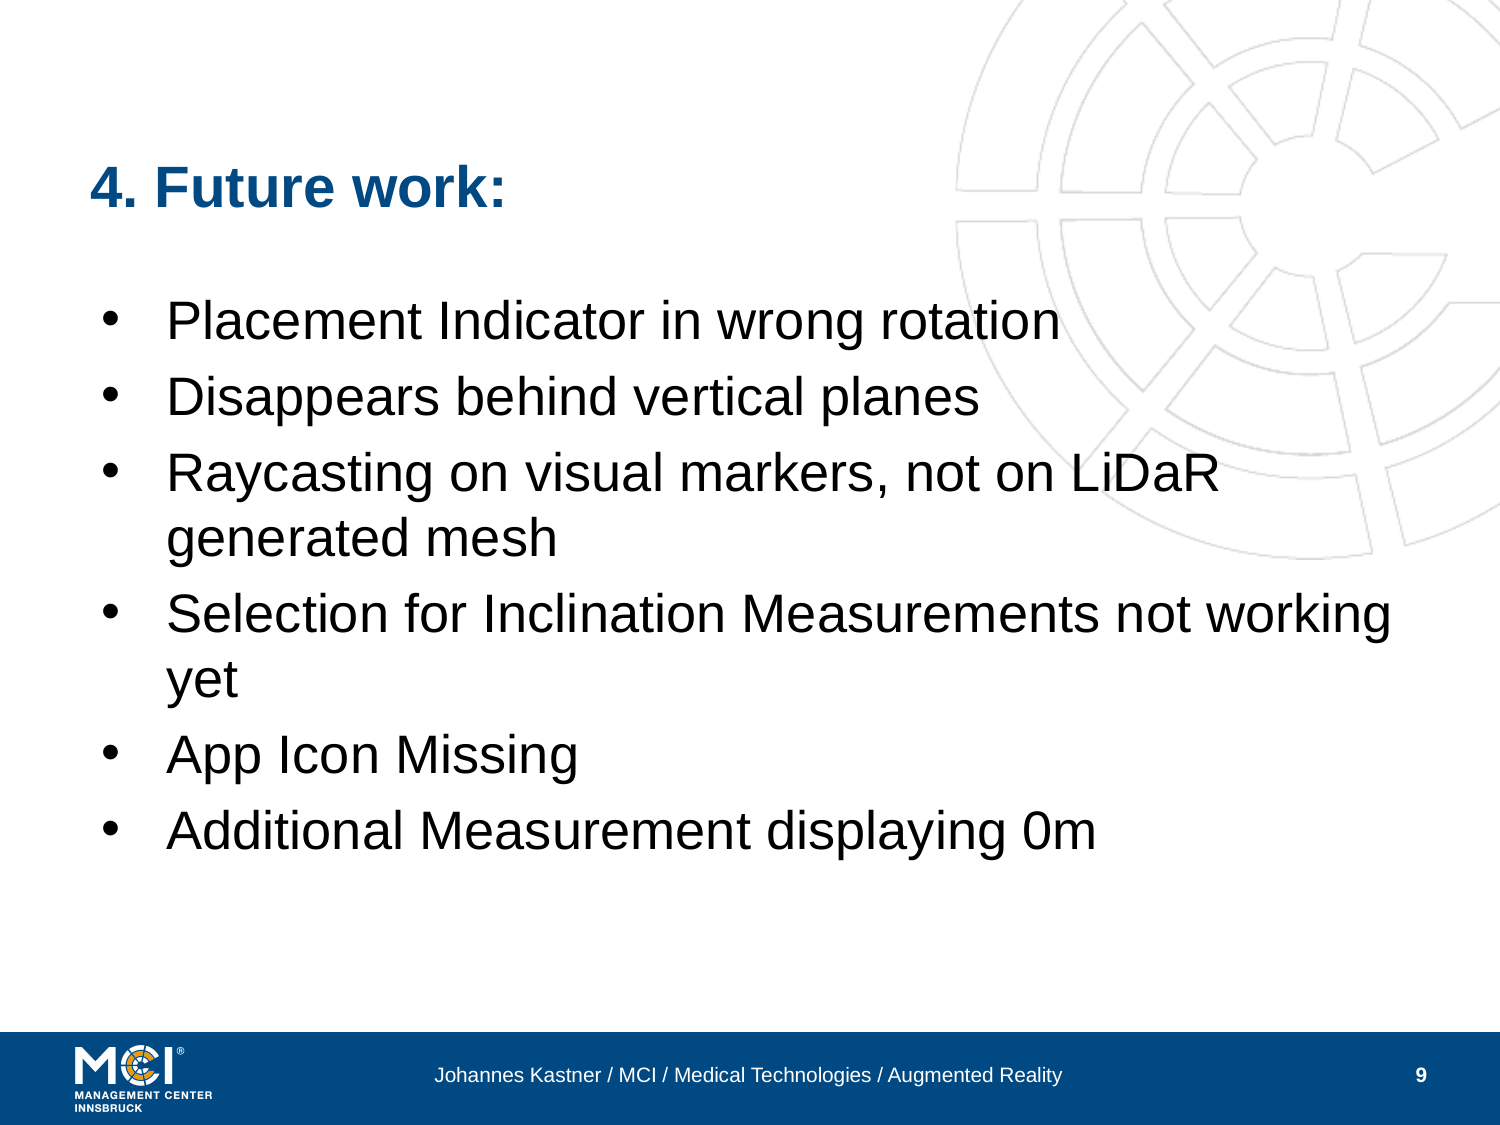

# 4. Future work:
Placement Indicator in wrong rotation
Disappears behind vertical planes
Raycasting on visual markers, not on LiDaR generated mesh
Selection for Inclination Measurements not working yet
App Icon Missing
Additional Measurement displaying 0m